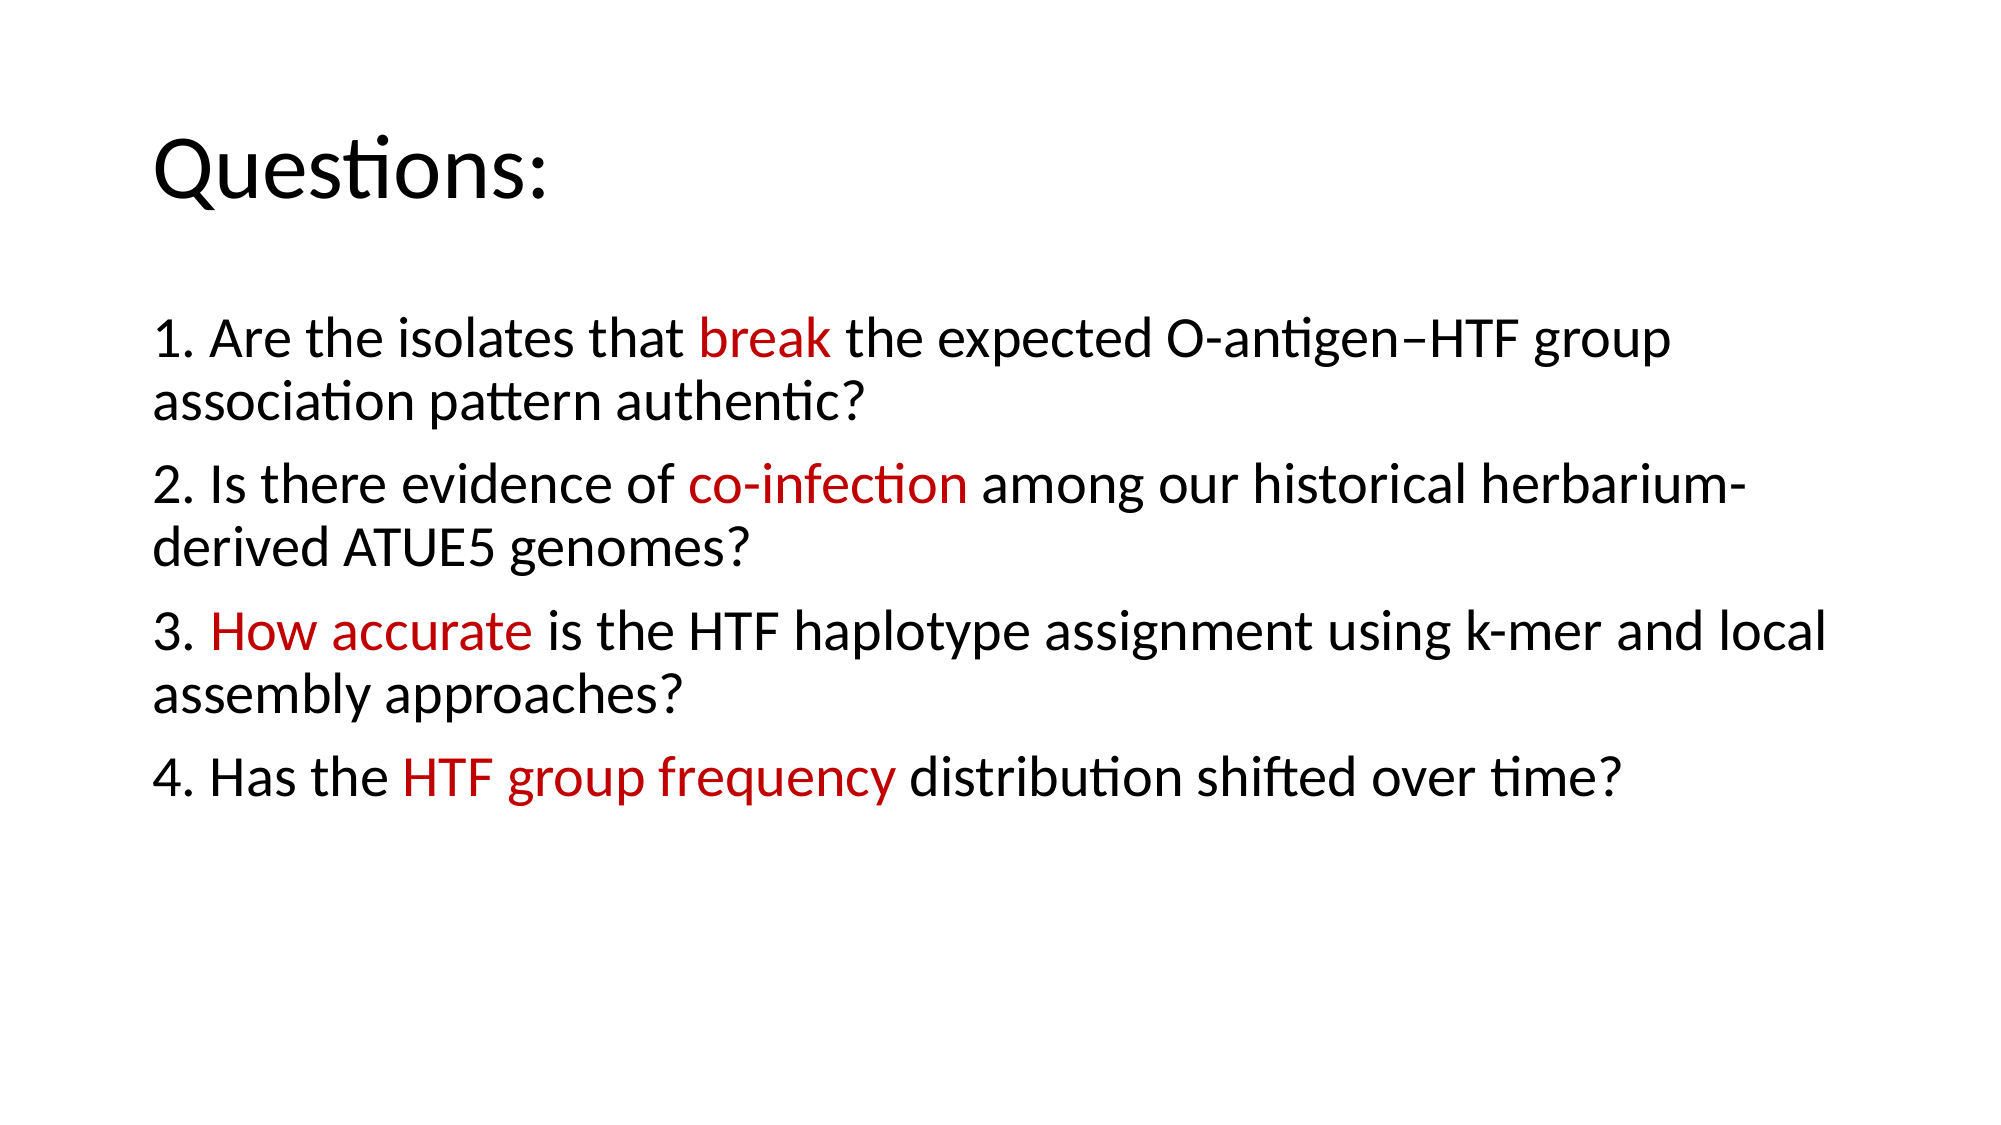

# Questions:
1. Are the isolates that break the expected O-antigen–HTF group association pattern authentic?
2. Is there evidence of co-infection among our historical herbarium-derived ATUE5 genomes?
3. How accurate is the HTF haplotype assignment using k-mer and local assembly approaches?
4. Has the HTF group frequency distribution shifted over time?